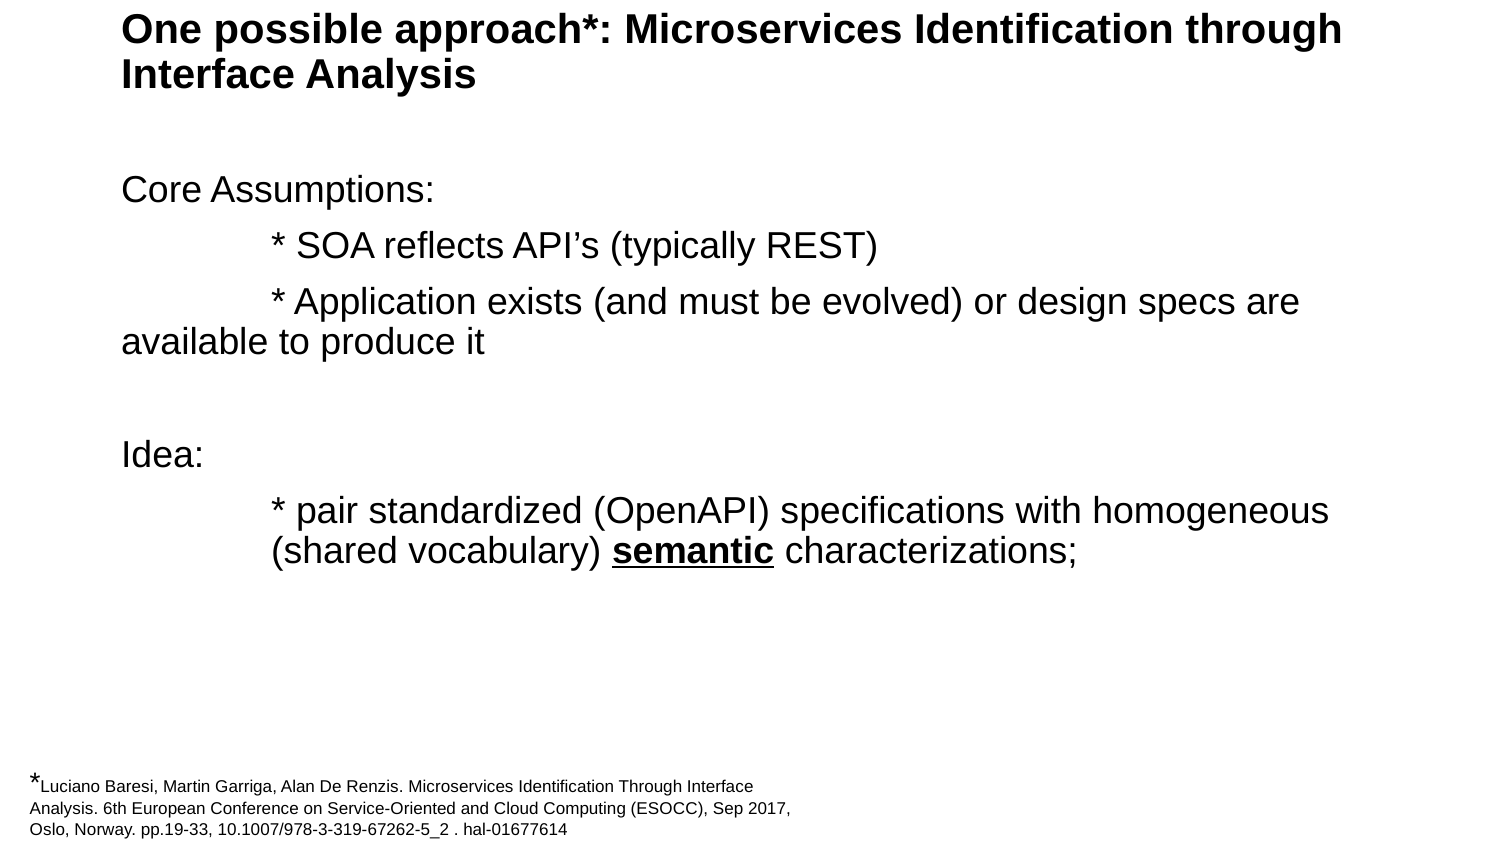

# One possible approach*: Microservices Identification through Interface Analysis
Core Assumptions:
	* SOA reflects API’s (typically REST)
	* Application exists (and must be evolved) or design specs are 	available to produce it

Idea:
	* pair standardized (OpenAPI) specifications with homogeneous 	(shared vocabulary) semantic characterizations;
*Luciano Baresi, Martin Garriga, Alan De Renzis. Microservices Identification Through Interface Analysis. 6th European Conference on Service-Oriented and Cloud Computing (ESOCC), Sep 2017, Oslo, Norway. pp.19-33, 10.1007/978-3-319-67262-5_2 . hal-01677614